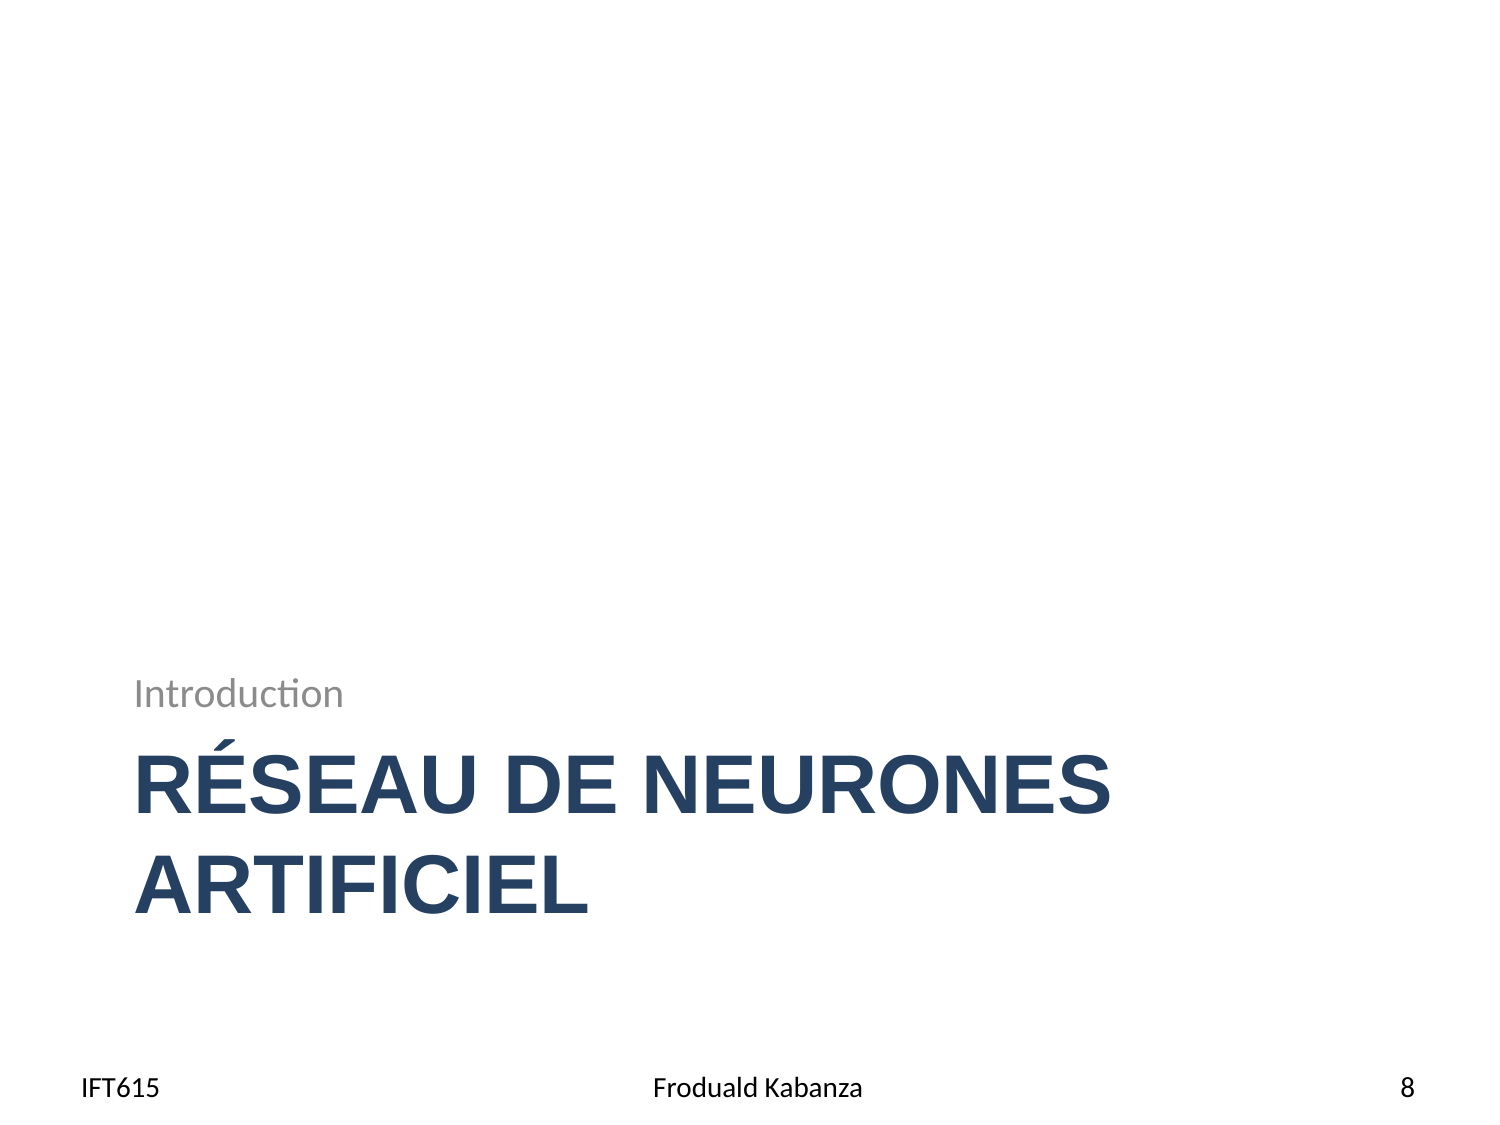

Introduction
# Réseau de neurones artificiel
IFT615
Froduald Kabanza
8